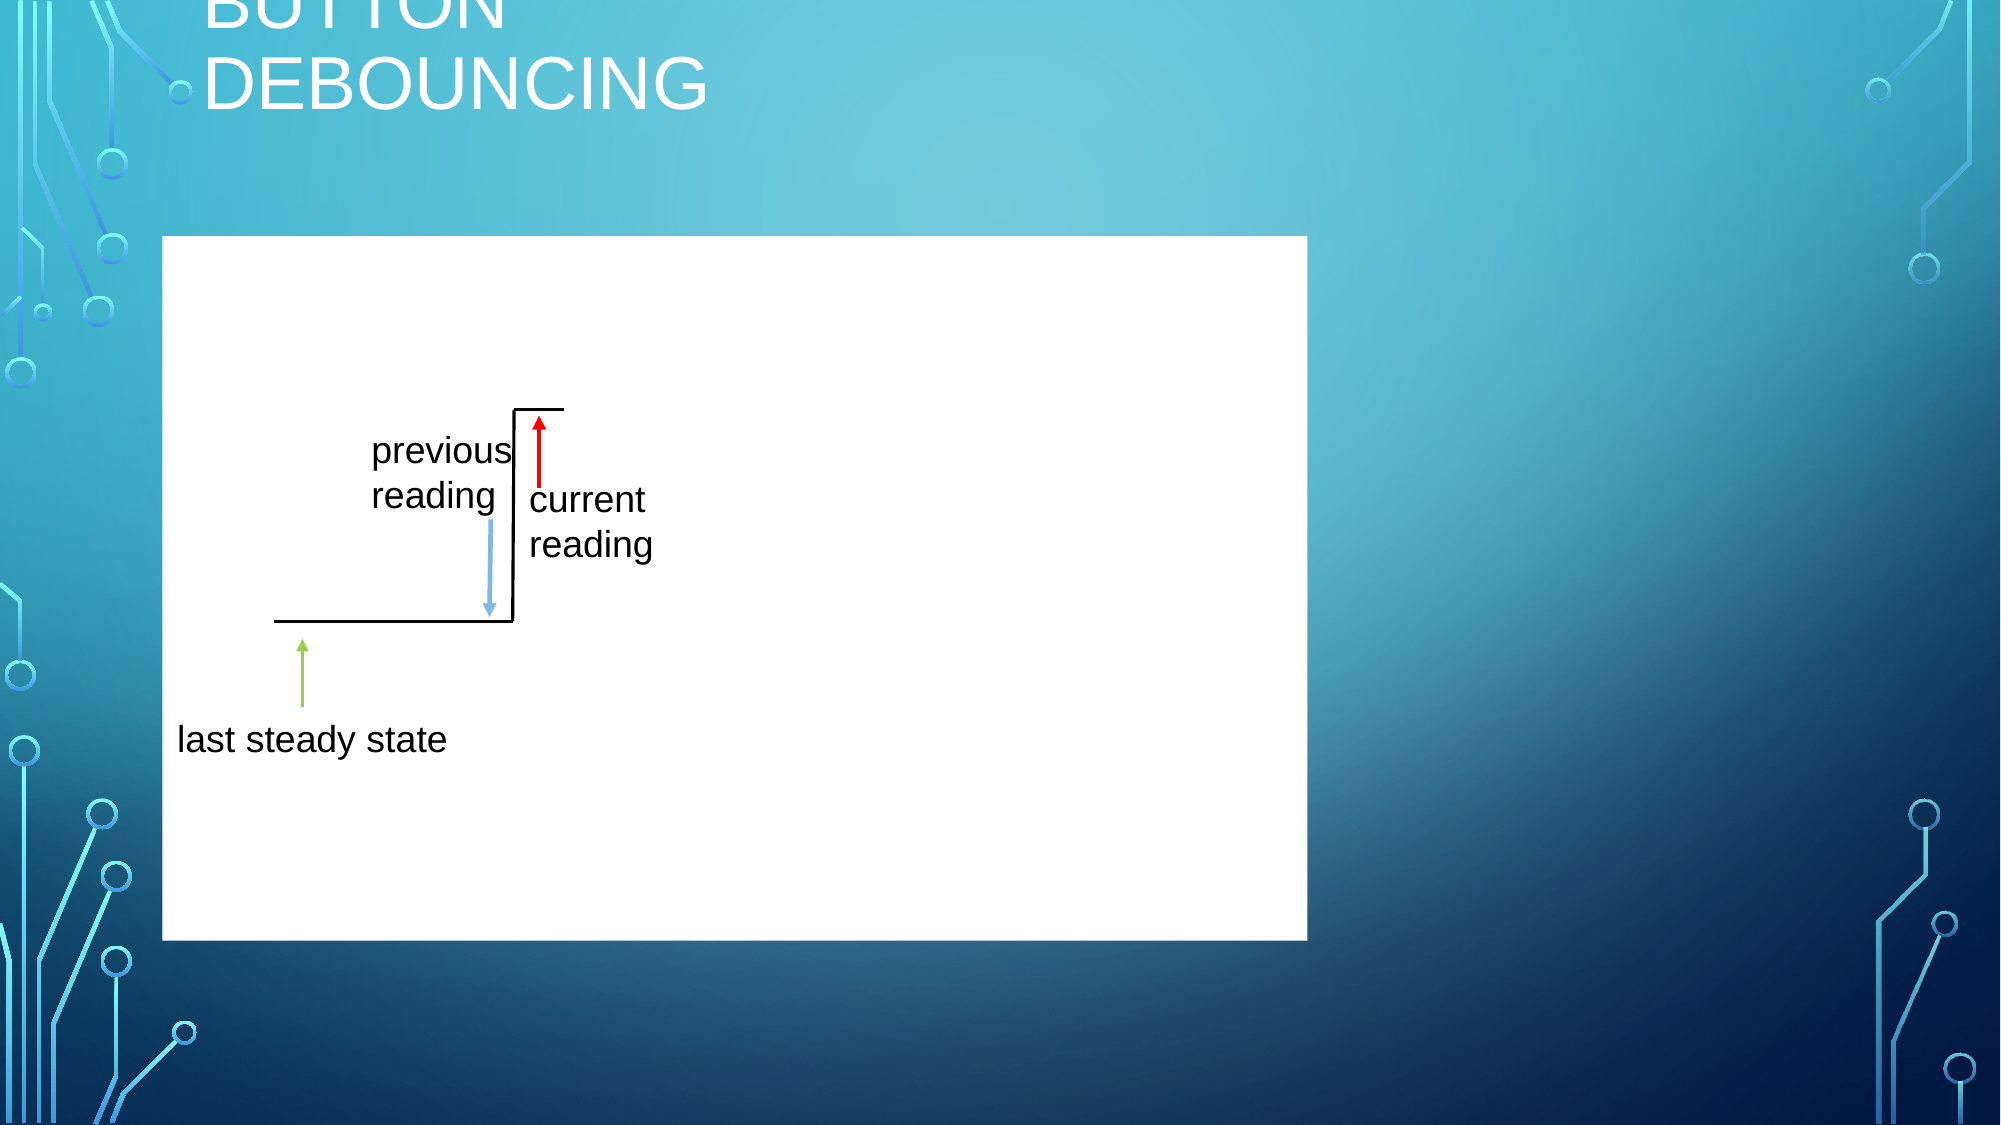

# Button debouncing

previous reading
current reading
last steady state